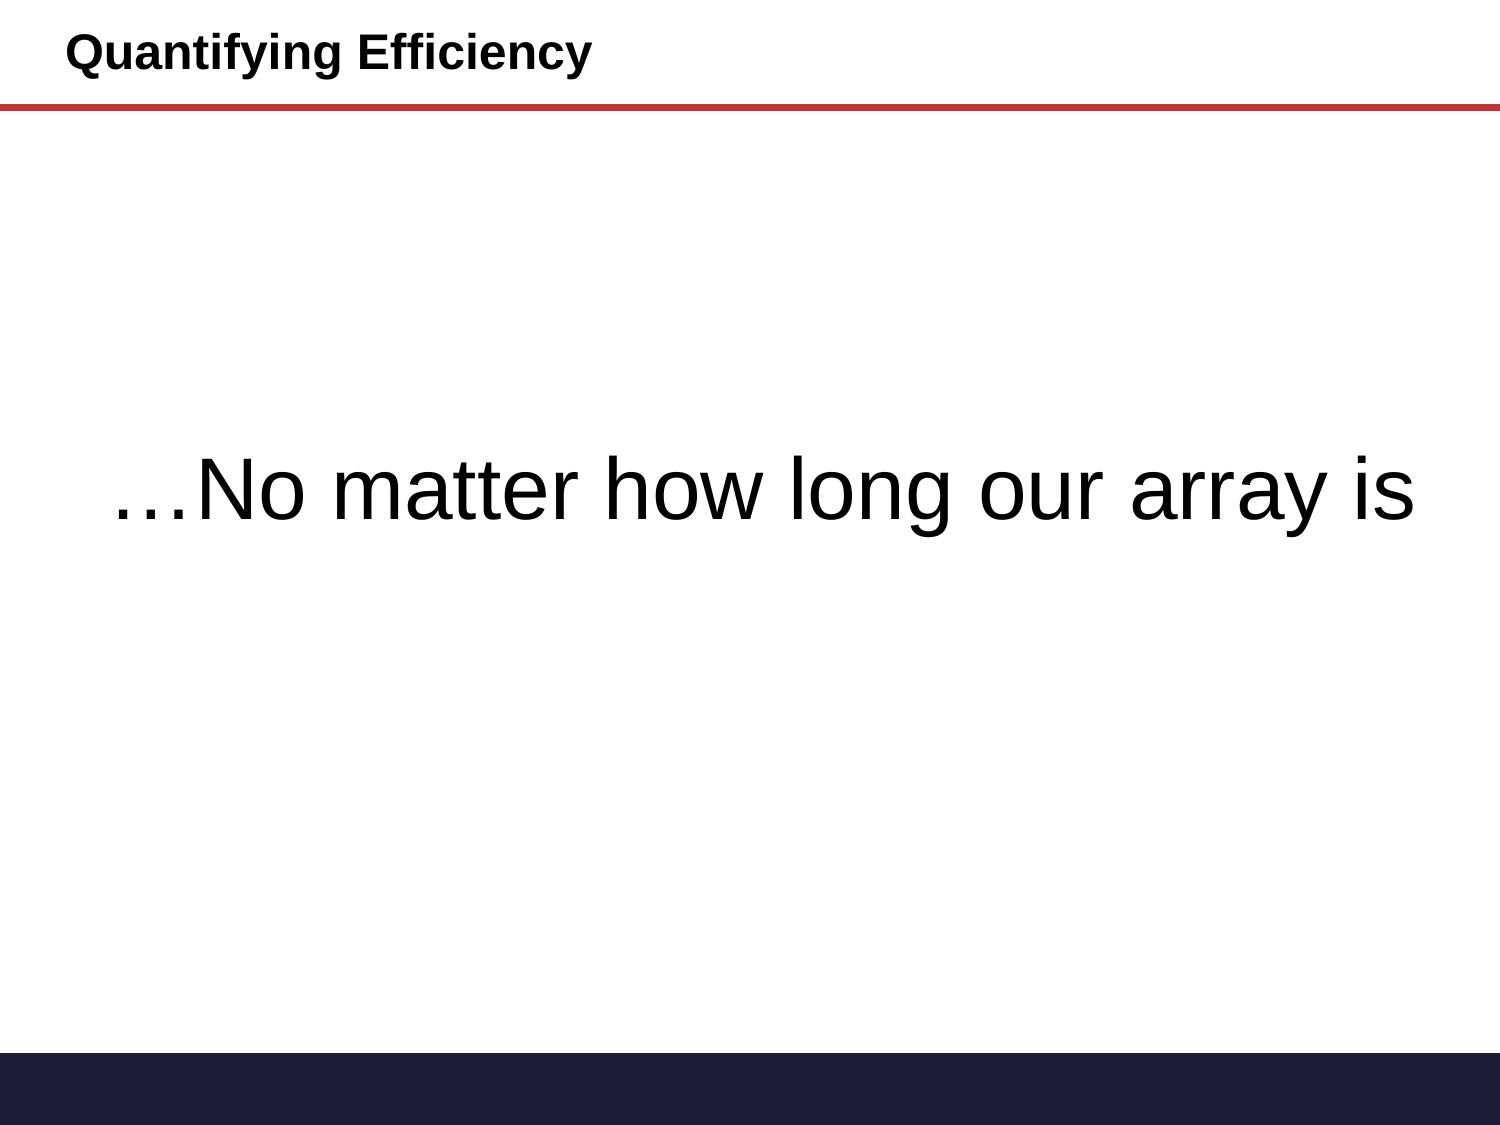

# Quantifying Efficiency
…No matter how long our array is